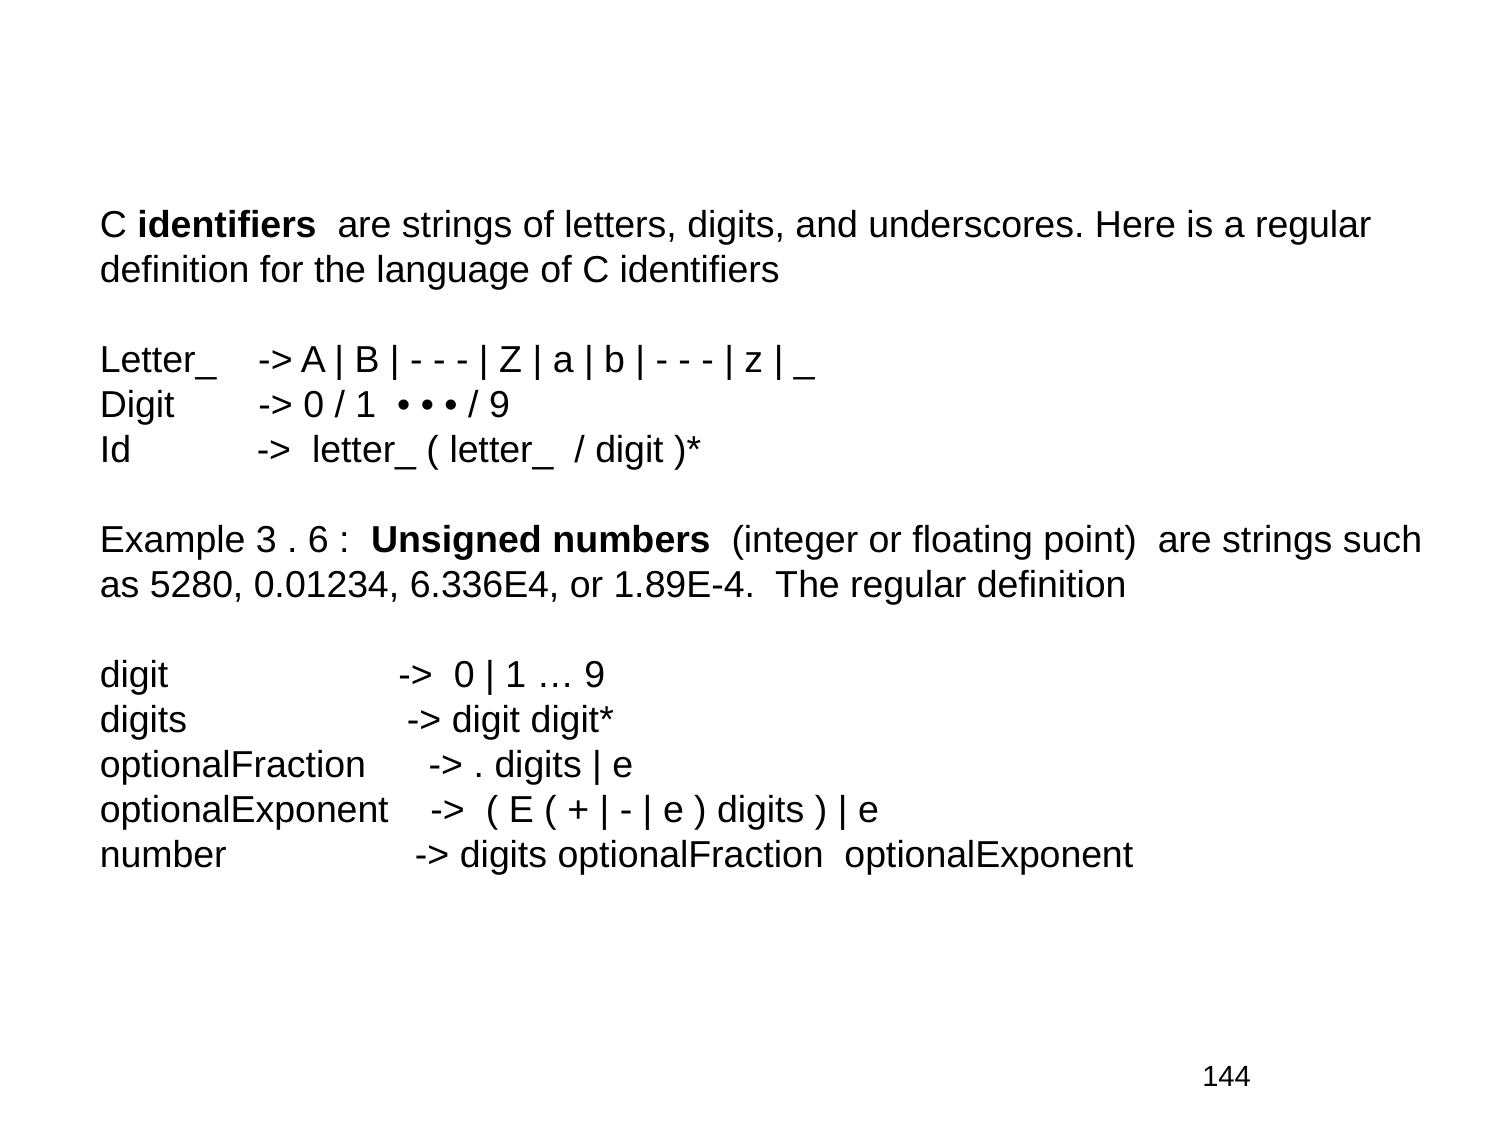

C identifiers  are strings of letters, digits, and underscores. Here is a regular
definition for the language of C identifiers

Letter_    -> A | B | - - - | Z | a | b | - - - | z | _
Digit        -> 0 / 1  • • • / 9
Id            ->  letter_ ( letter_  / digit )*

Example 3 . 6 :  Unsigned numbers  (integer or floating point)  are strings such
as 5280, 0.01234, 6.336E4, or 1.89E-4.  The regular definition

digit                      ->  0 | 1 … 9
digits                     -> digit digit*
optionalFraction      -> . digits | e
optionalExponent    ->  ( E ( + | - | e ) digits ) | e
number                  -> digits optionalFraction  optionalExponent

144